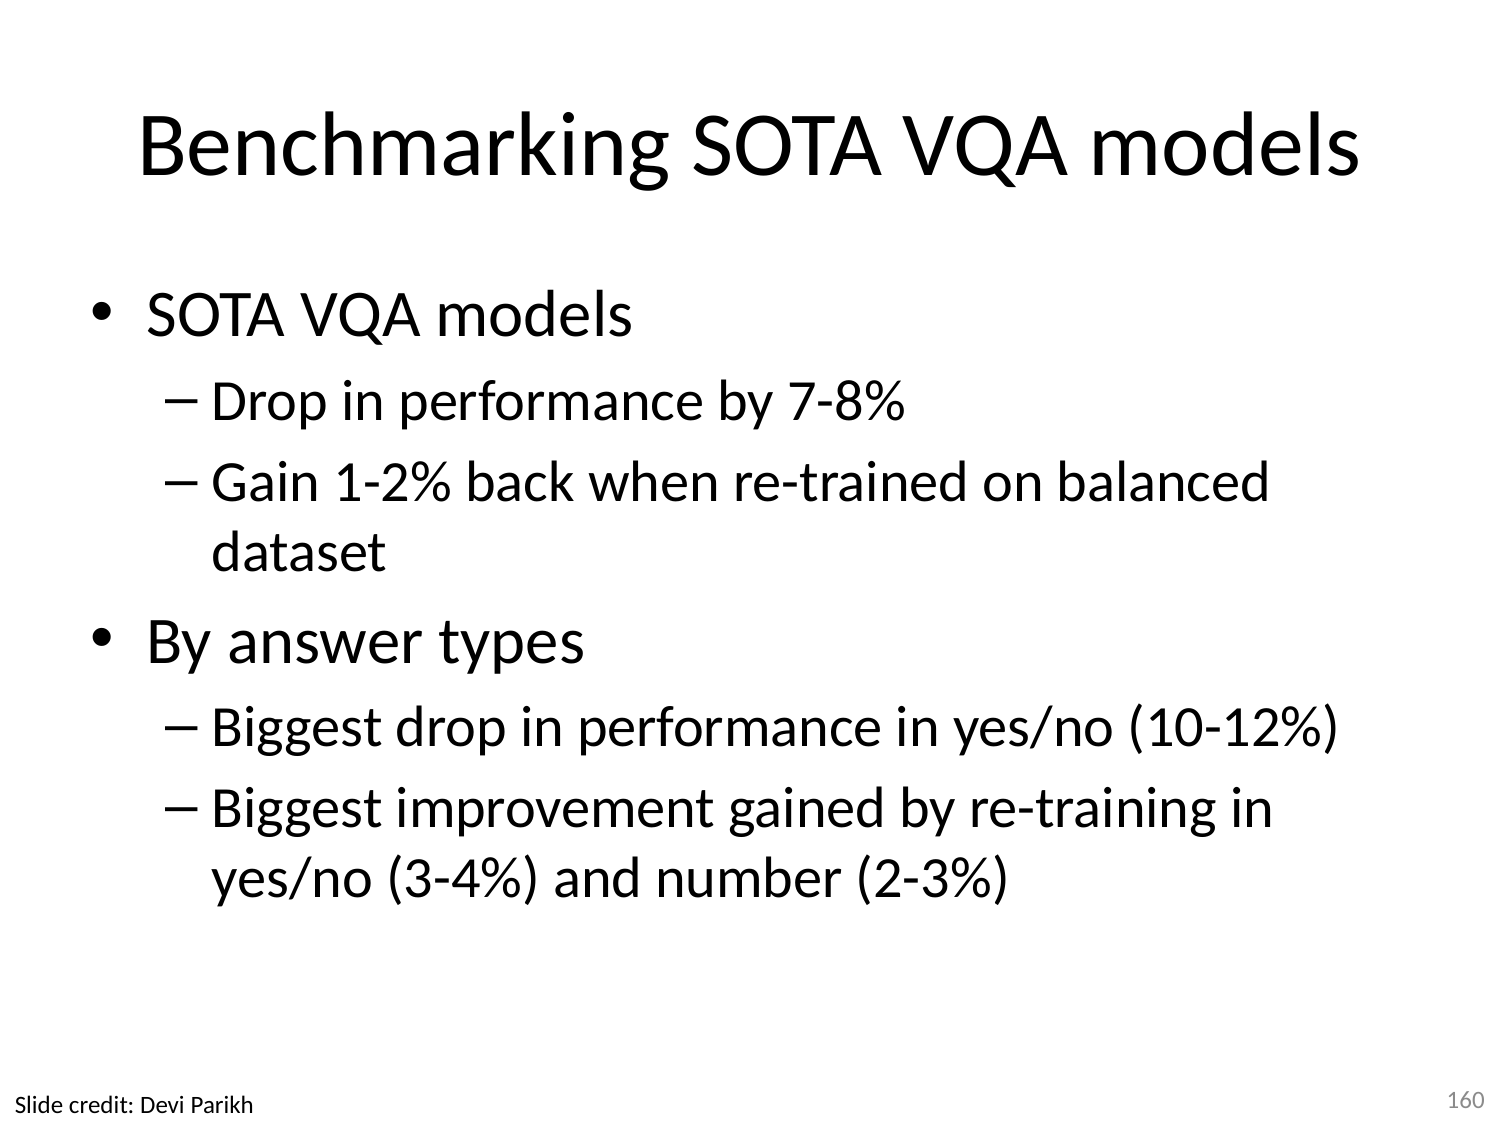

# Benchmarking SOTA VQA models
SOTA VQA models
Drop in performance by 7-8%
Gain 1-2% back when re-trained on balanced dataset
By answer types
Biggest drop in performance in yes/no (10-12%)
Biggest improvement gained by re-training in yes/no (3-4%) and number (2-3%)
160